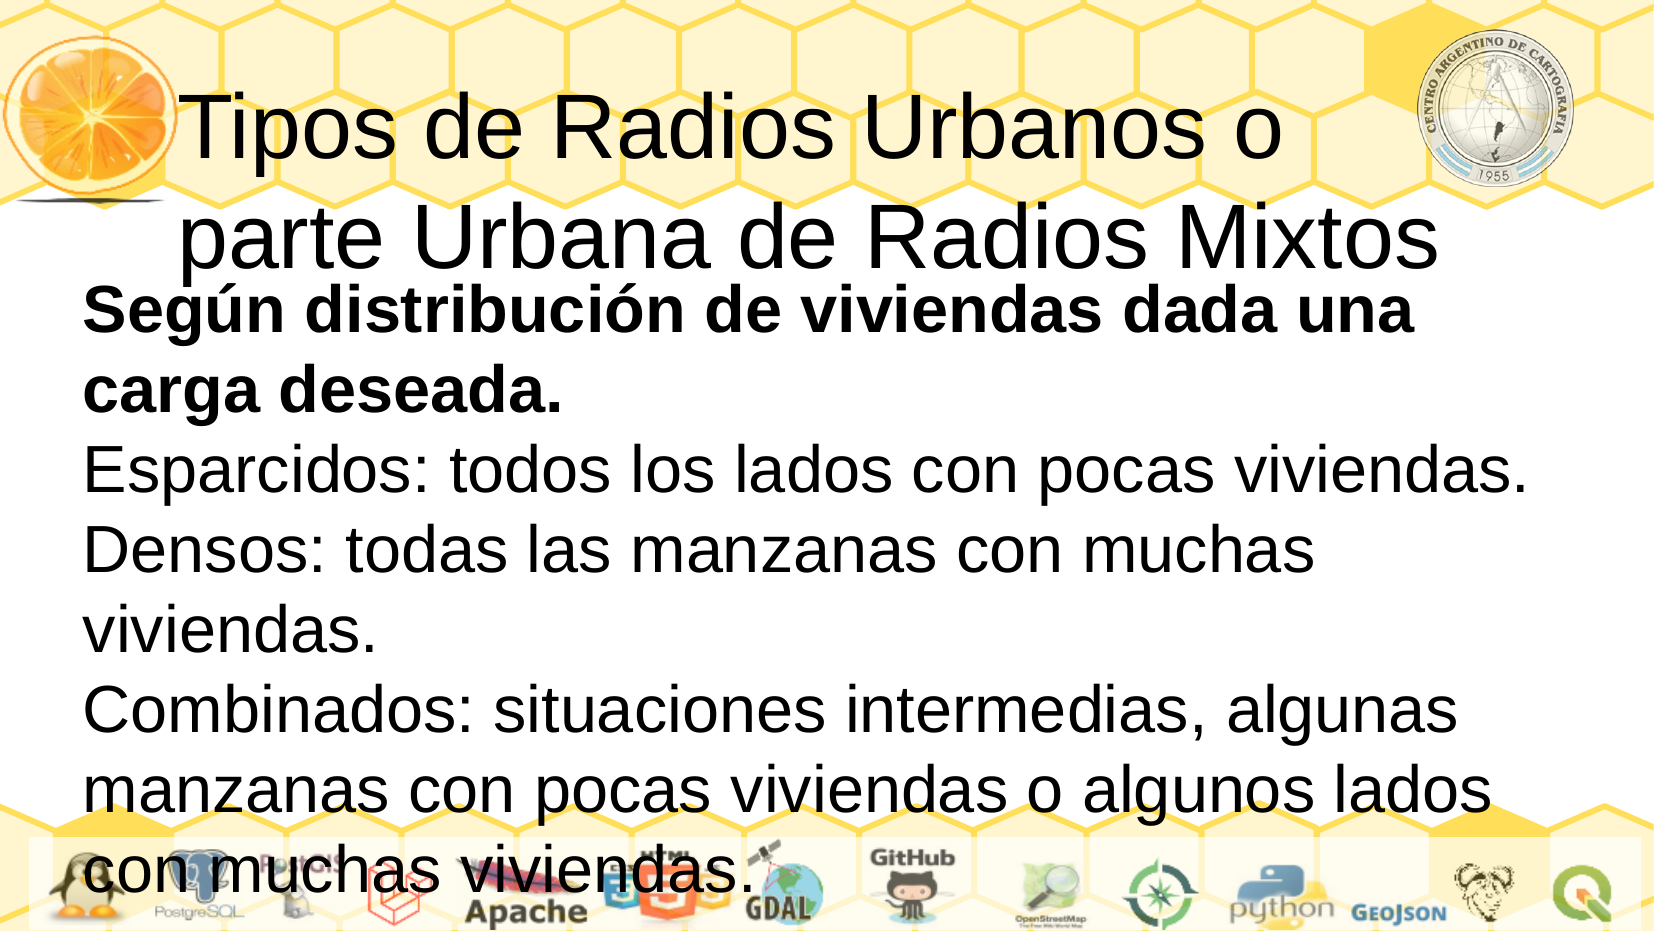

# Tipos de Radios Urbanos o parte Urbana de Radios Mixtos
Según distribución de viviendas dada una carga deseada.
Esparcidos: todos los lados con pocas viviendas.
Densos: todas las manzanas con muchas viviendas.
Combinados: situaciones intermedias, algunas manzanas con pocas viviendas o algunos lados con muchas viviendas.